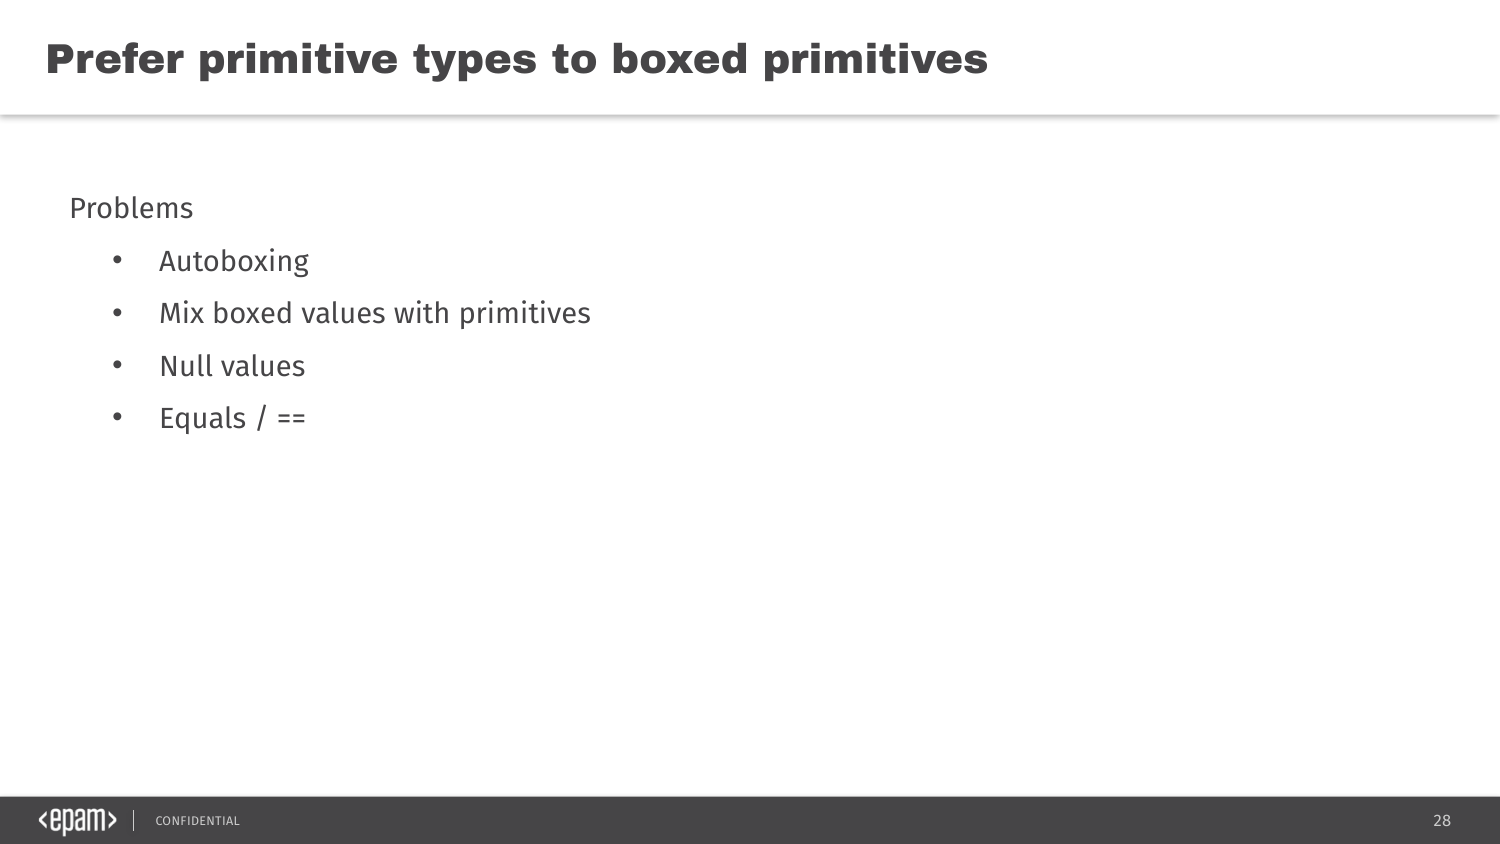

Prefer primitive types to boxed primitives
Problems
Autoboxing
Mix boxed values with primitives
Null values
Equals / ==